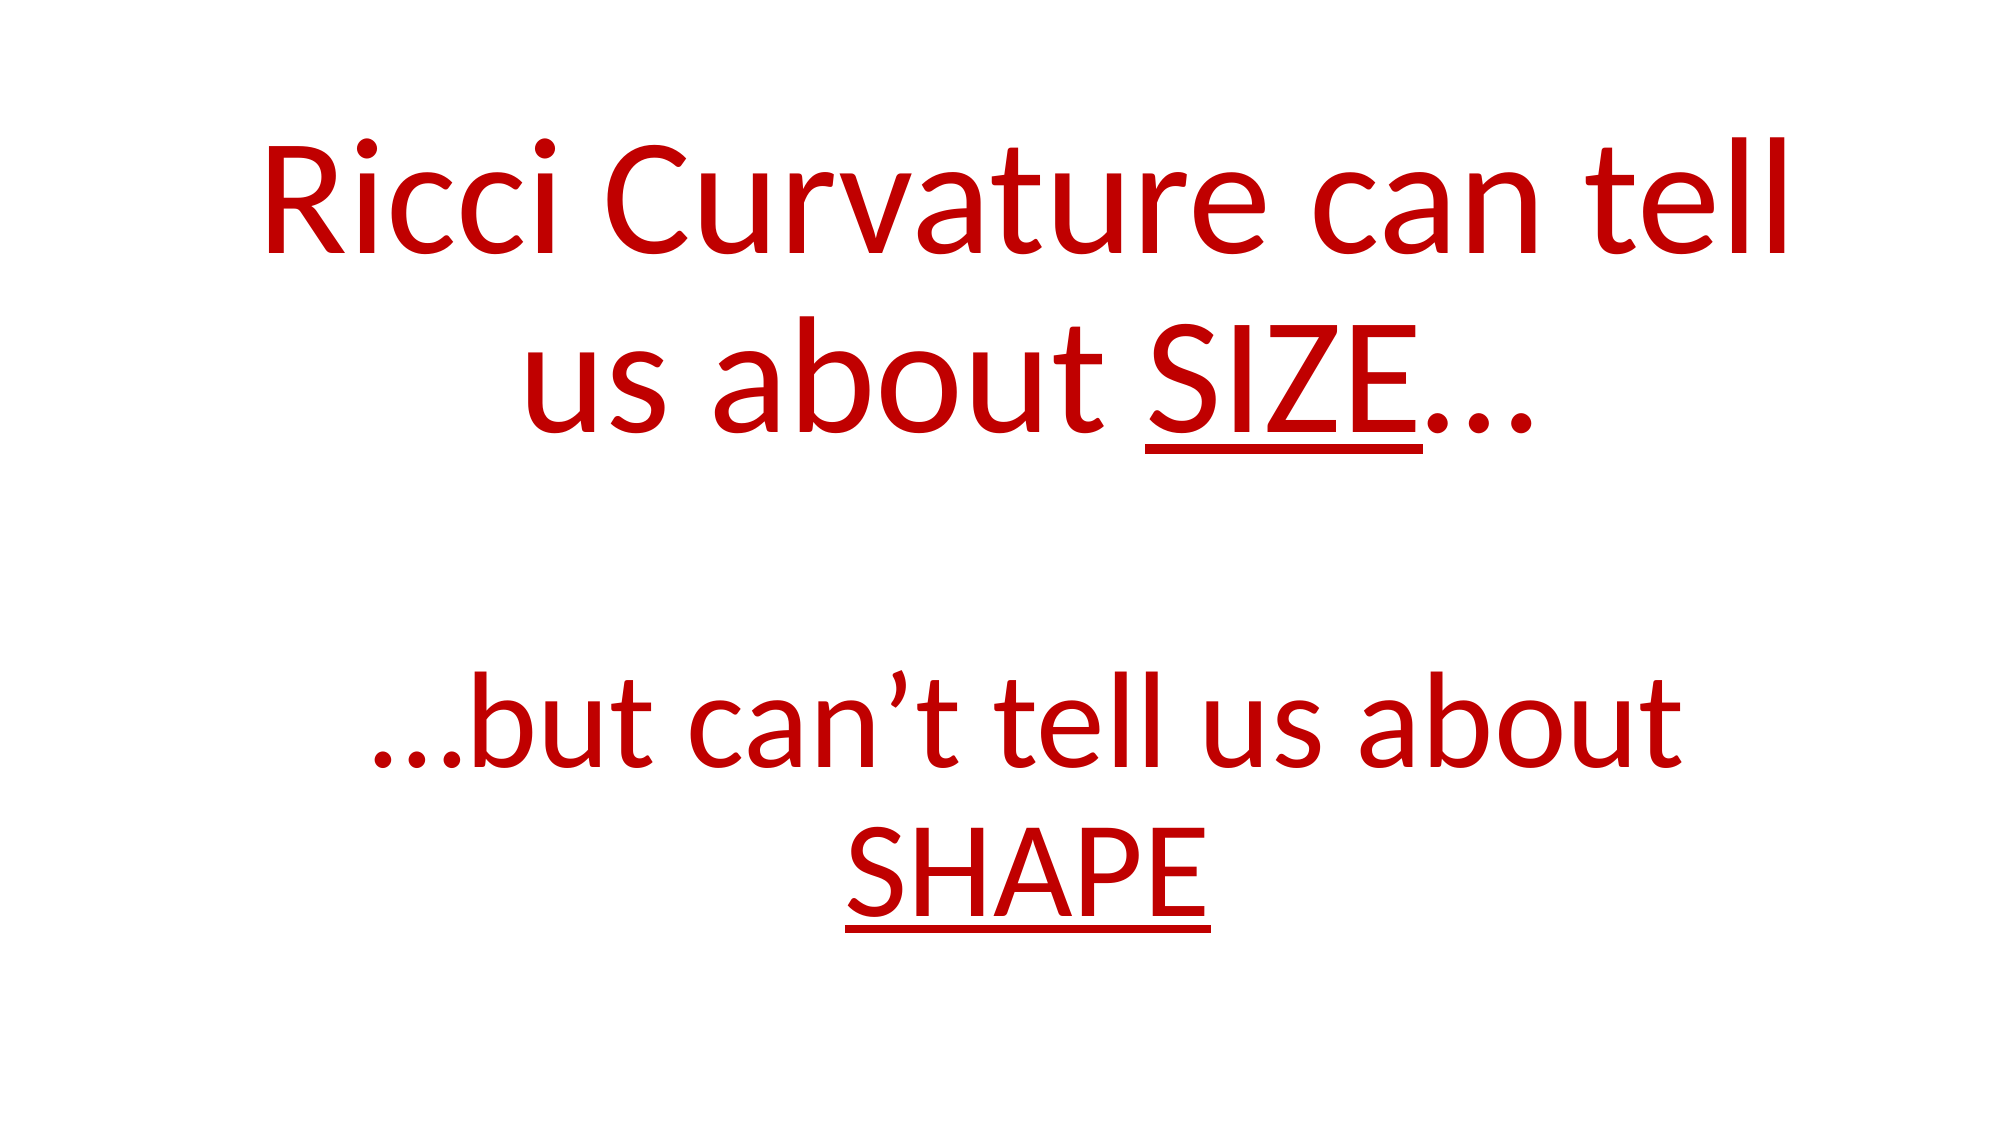

# Ricci Curvature can tell us about SIZE… …but can’t tell us about SHAPE